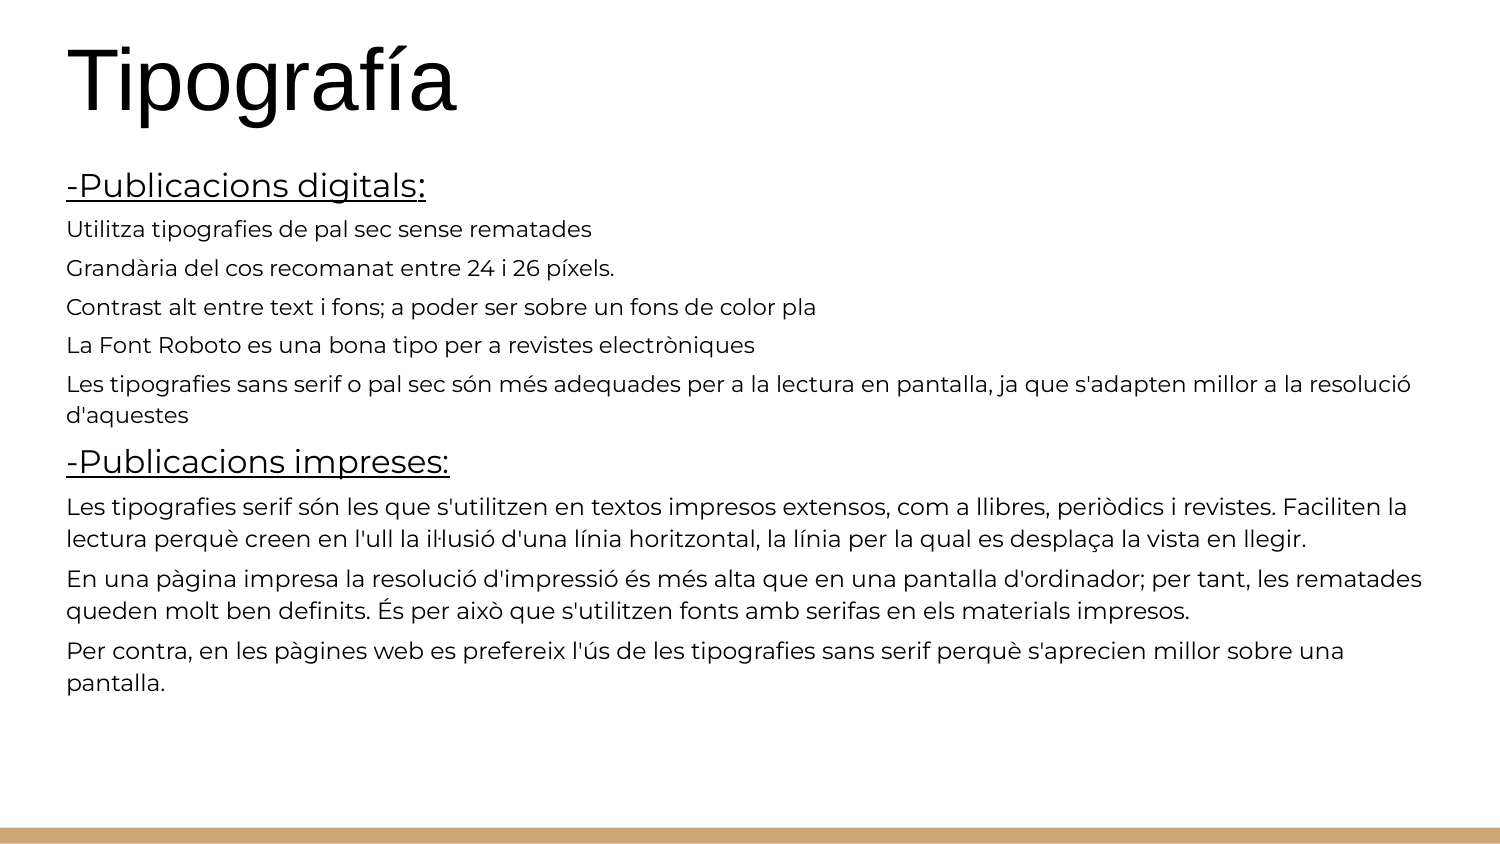

# Tipografía
-Publicacions digitals:
Utilitza tipografies de pal sec sense rematades
Grandària del cos recomanat entre 24 i 26 píxels.
Contrast alt entre text i fons; a poder ser sobre un fons de color pla
La Font Roboto es una bona tipo per a revistes electròniques
Les tipografies sans serif o pal sec són més adequades per a la lectura en pantalla, ja que s'adapten millor a la resolució d'aquestes
-Publicacions impreses:
Les tipografies serif són les que s'utilitzen en textos impresos extensos, com a llibres, periòdics i revistes. Faciliten la lectura perquè creen en l'ull la il·lusió d'una línia horitzontal, la línia per la qual es desplaça la vista en llegir.
En una pàgina impresa la resolució d'impressió és més alta que en una pantalla d'ordinador; per tant, les rematades queden molt ben definits. És per això que s'utilitzen fonts amb serifas en els materials impresos.
Per contra, en les pàgines web es prefereix l'ús de les tipografies sans serif perquè s'aprecien millor sobre una pantalla.